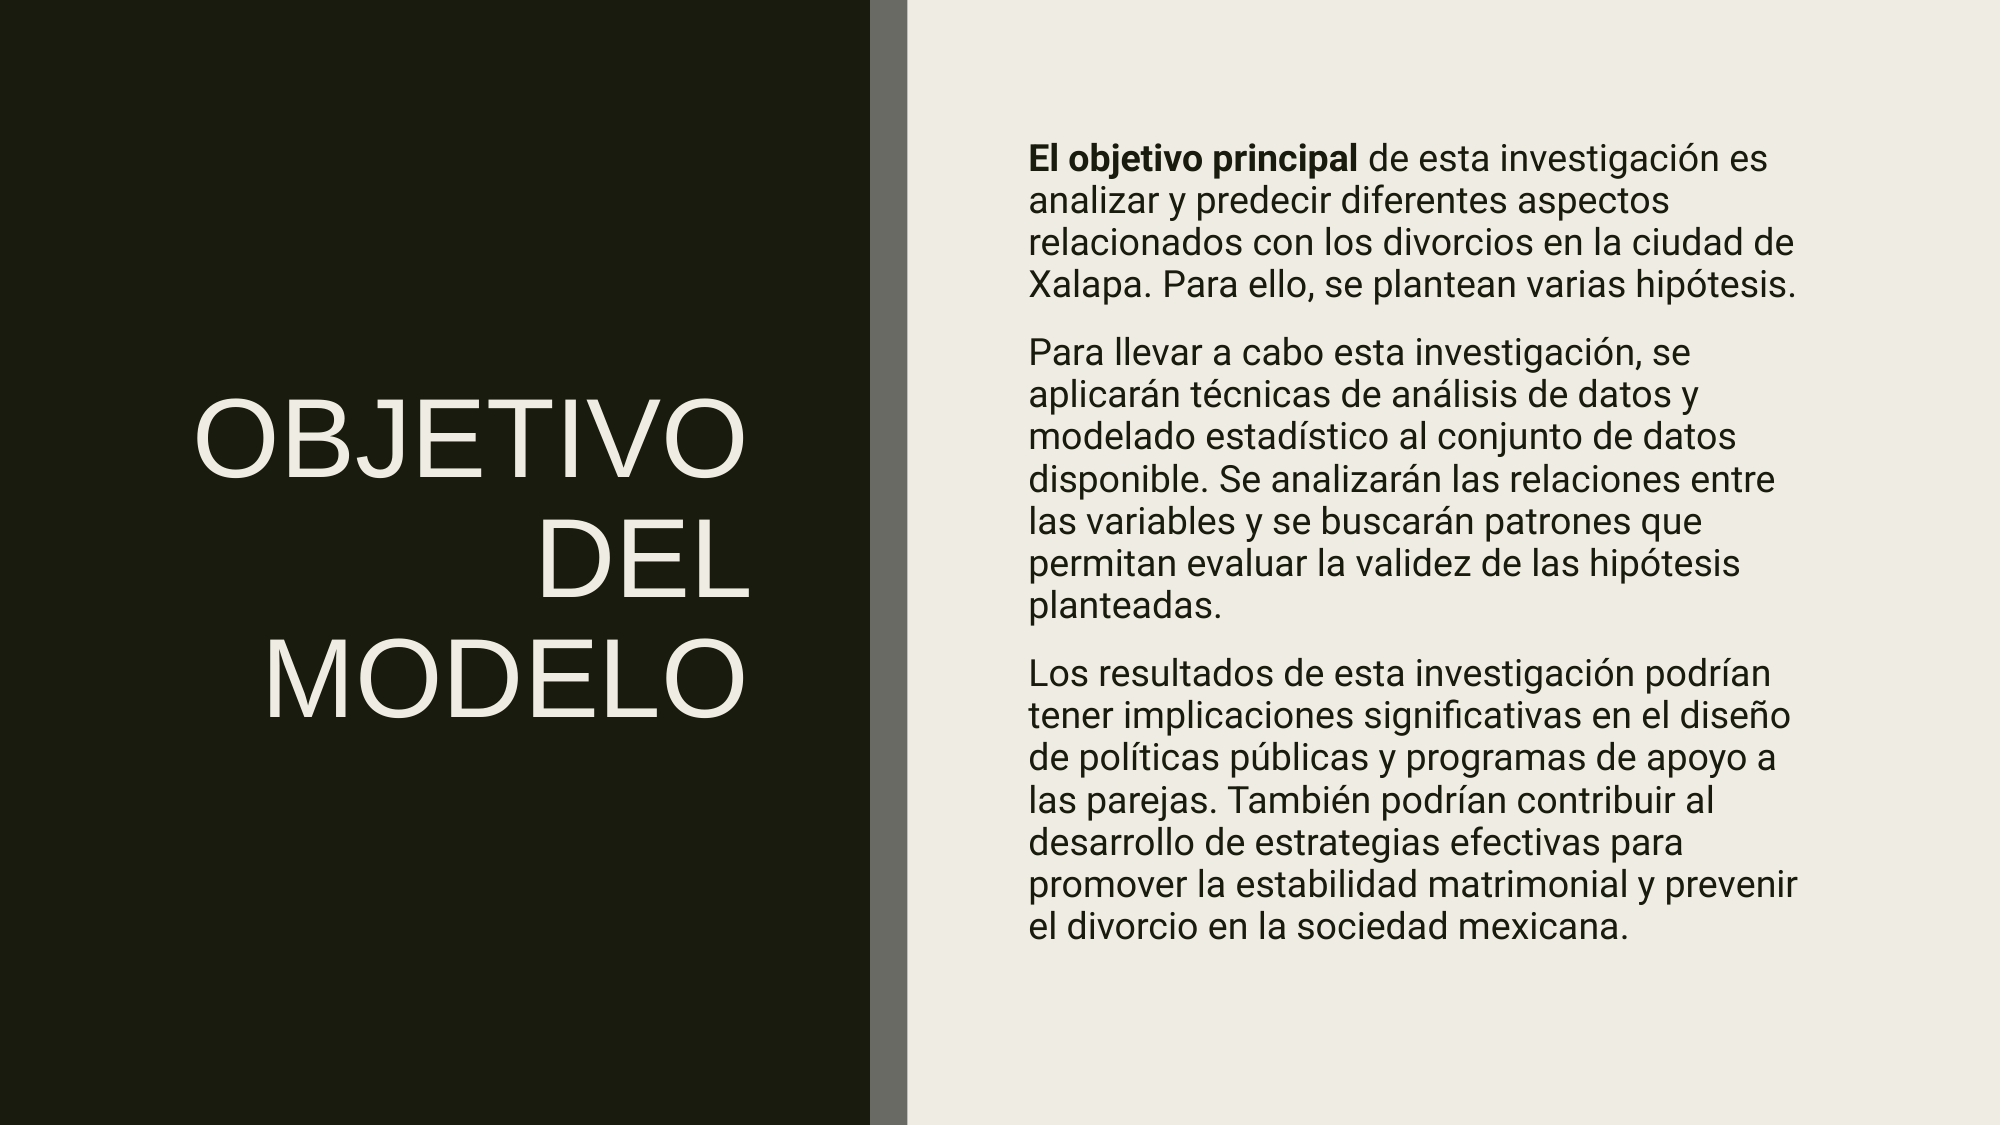

# OBJETIVO DEL MODELO
El objetivo principal de esta investigación es analizar y predecir diferentes aspectos relacionados con los divorcios en la ciudad de Xalapa. Para ello, se plantean varias hipótesis.
Para llevar a cabo esta investigación, se aplicarán técnicas de análisis de datos y modelado estadístico al conjunto de datos disponible. Se analizarán las relaciones entre las variables y se buscarán patrones que permitan evaluar la validez de las hipótesis planteadas.
Los resultados de esta investigación podrían tener implicaciones significativas en el diseño de políticas públicas y programas de apoyo a las parejas. También podrían contribuir al desarrollo de estrategias efectivas para promover la estabilidad matrimonial y prevenir el divorcio en la sociedad mexicana.